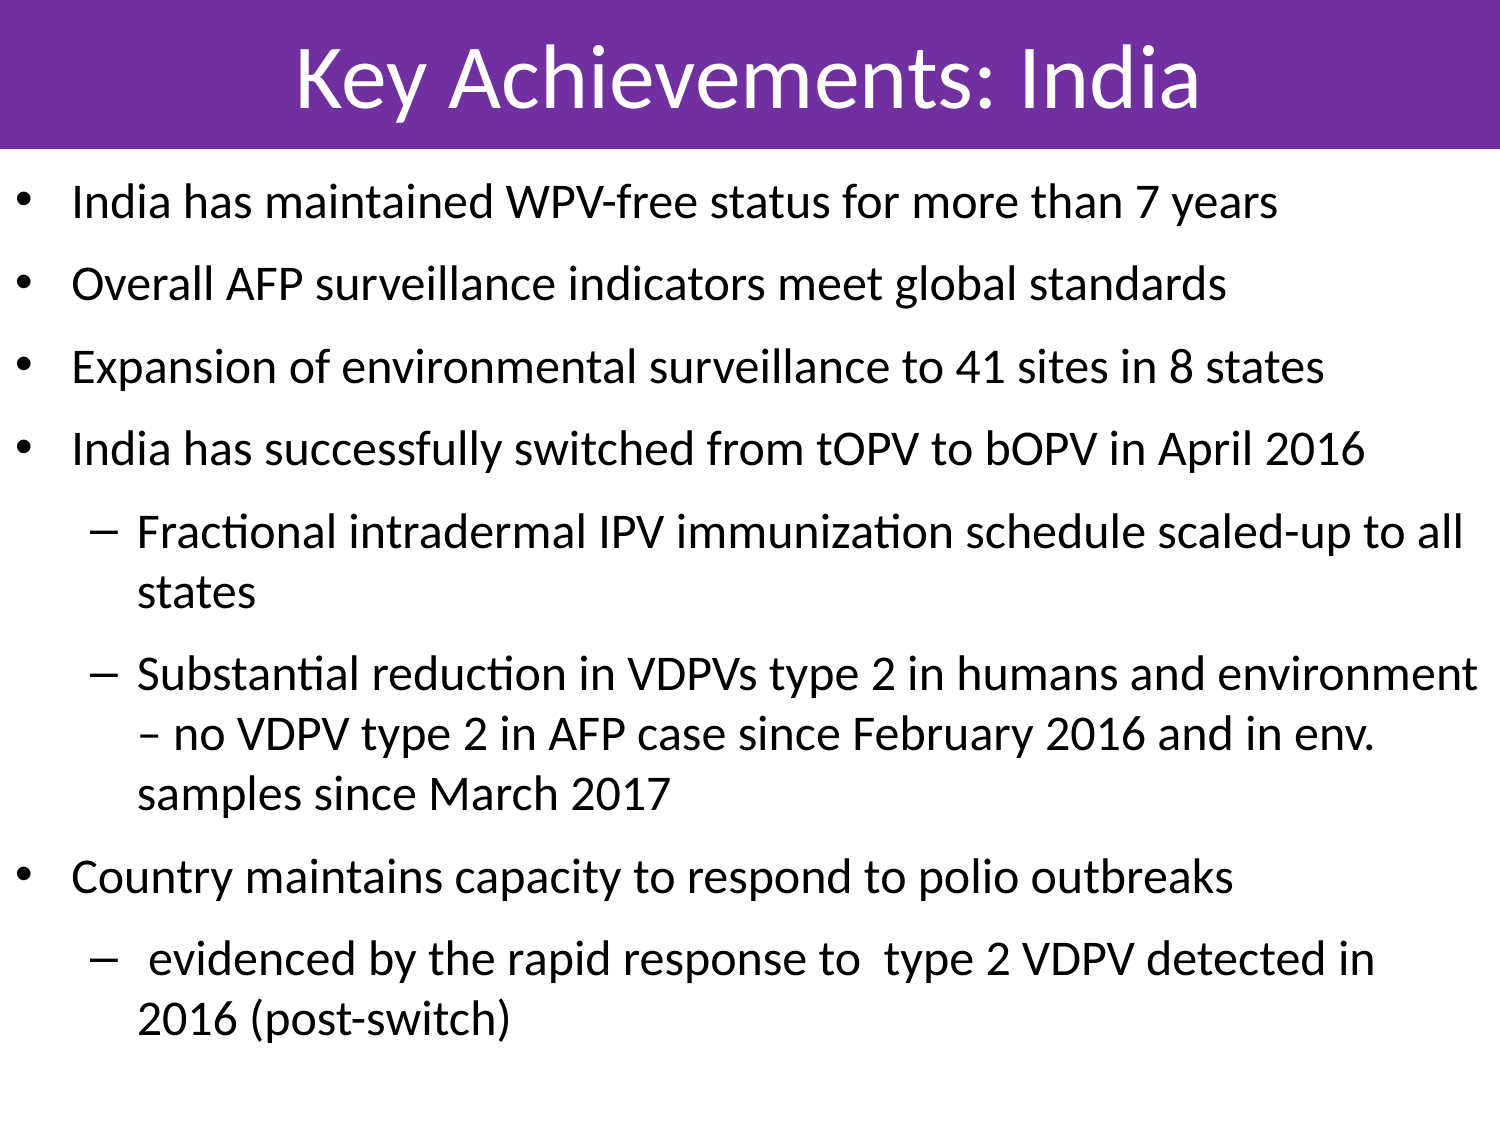

# Key Achievements: India
India has maintained WPV-free status for more than 7 years
Overall AFP surveillance indicators meet global standards
Expansion of environmental surveillance to 41 sites in 8 states
India has successfully switched from tOPV to bOPV in April 2016
Fractional intradermal IPV immunization schedule scaled-up to all states
Substantial reduction in VDPVs type 2 in humans and environment – no VDPV type 2 in AFP case since February 2016 and in env. samples since March 2017
Country maintains capacity to respond to polio outbreaks
 evidenced by the rapid response to  type 2 VDPV detected in 2016 (post-switch)